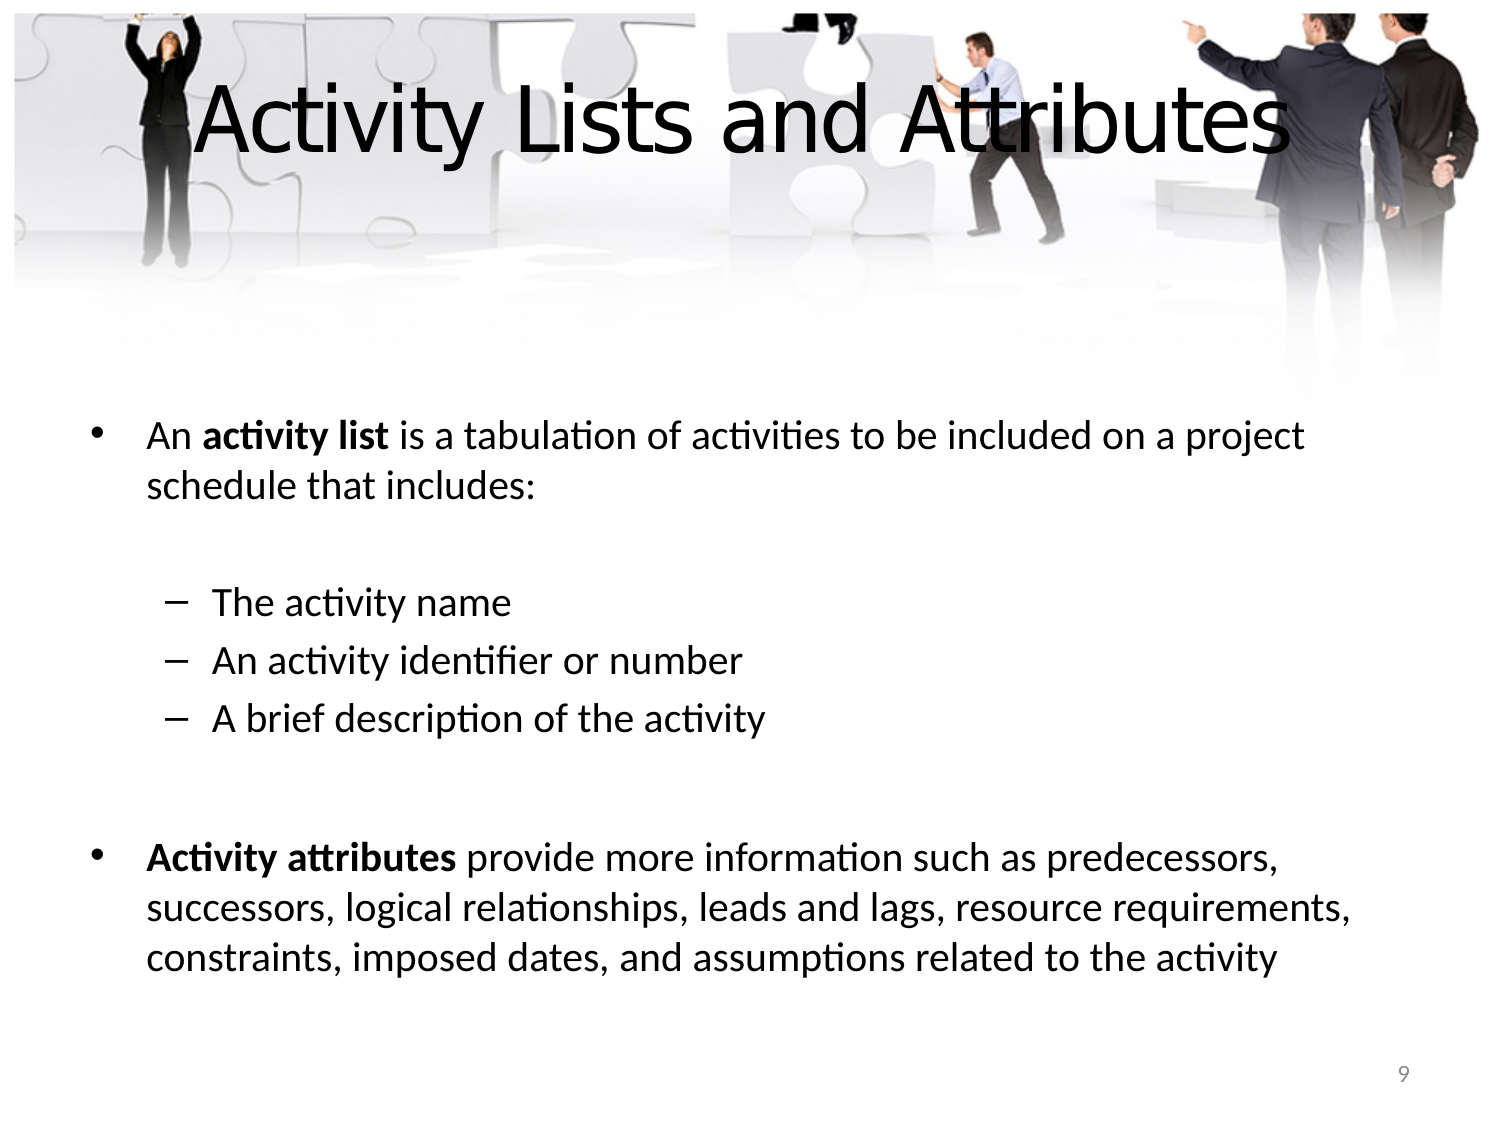

# Activity Lists and Attributes
An activity list is a tabulation of activities to be included on a project schedule that includes:

The activity name
An activity identifier or number
A brief description of the activity

Activity attributes provide more information such as predecessors, successors, logical relationships, leads and lags, resource requirements, constraints, imposed dates, and assumptions related to the activity

9